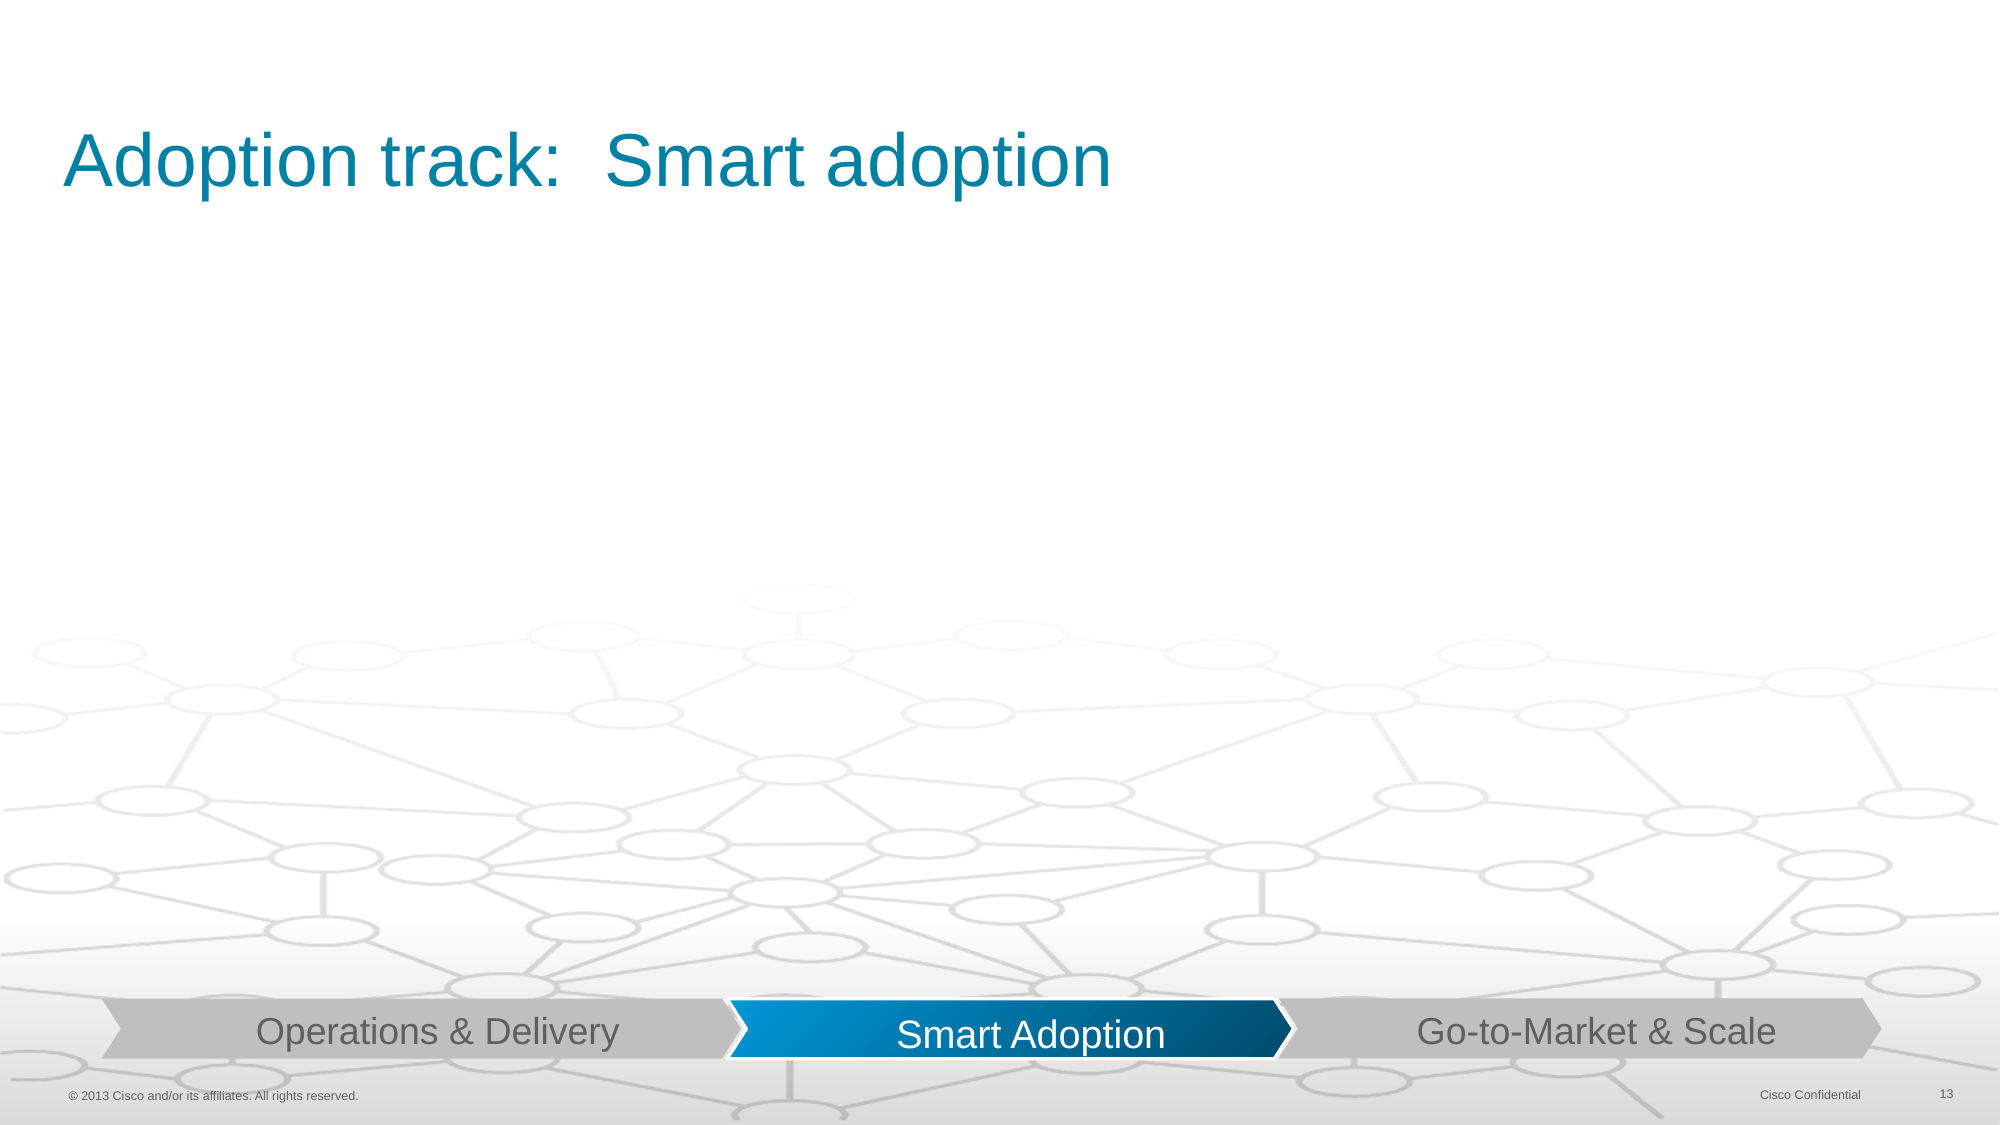

# Adoption track:  Smart adoption
   Go-to-Market & Scale
   Operations & Delivery
   Smart Adoption